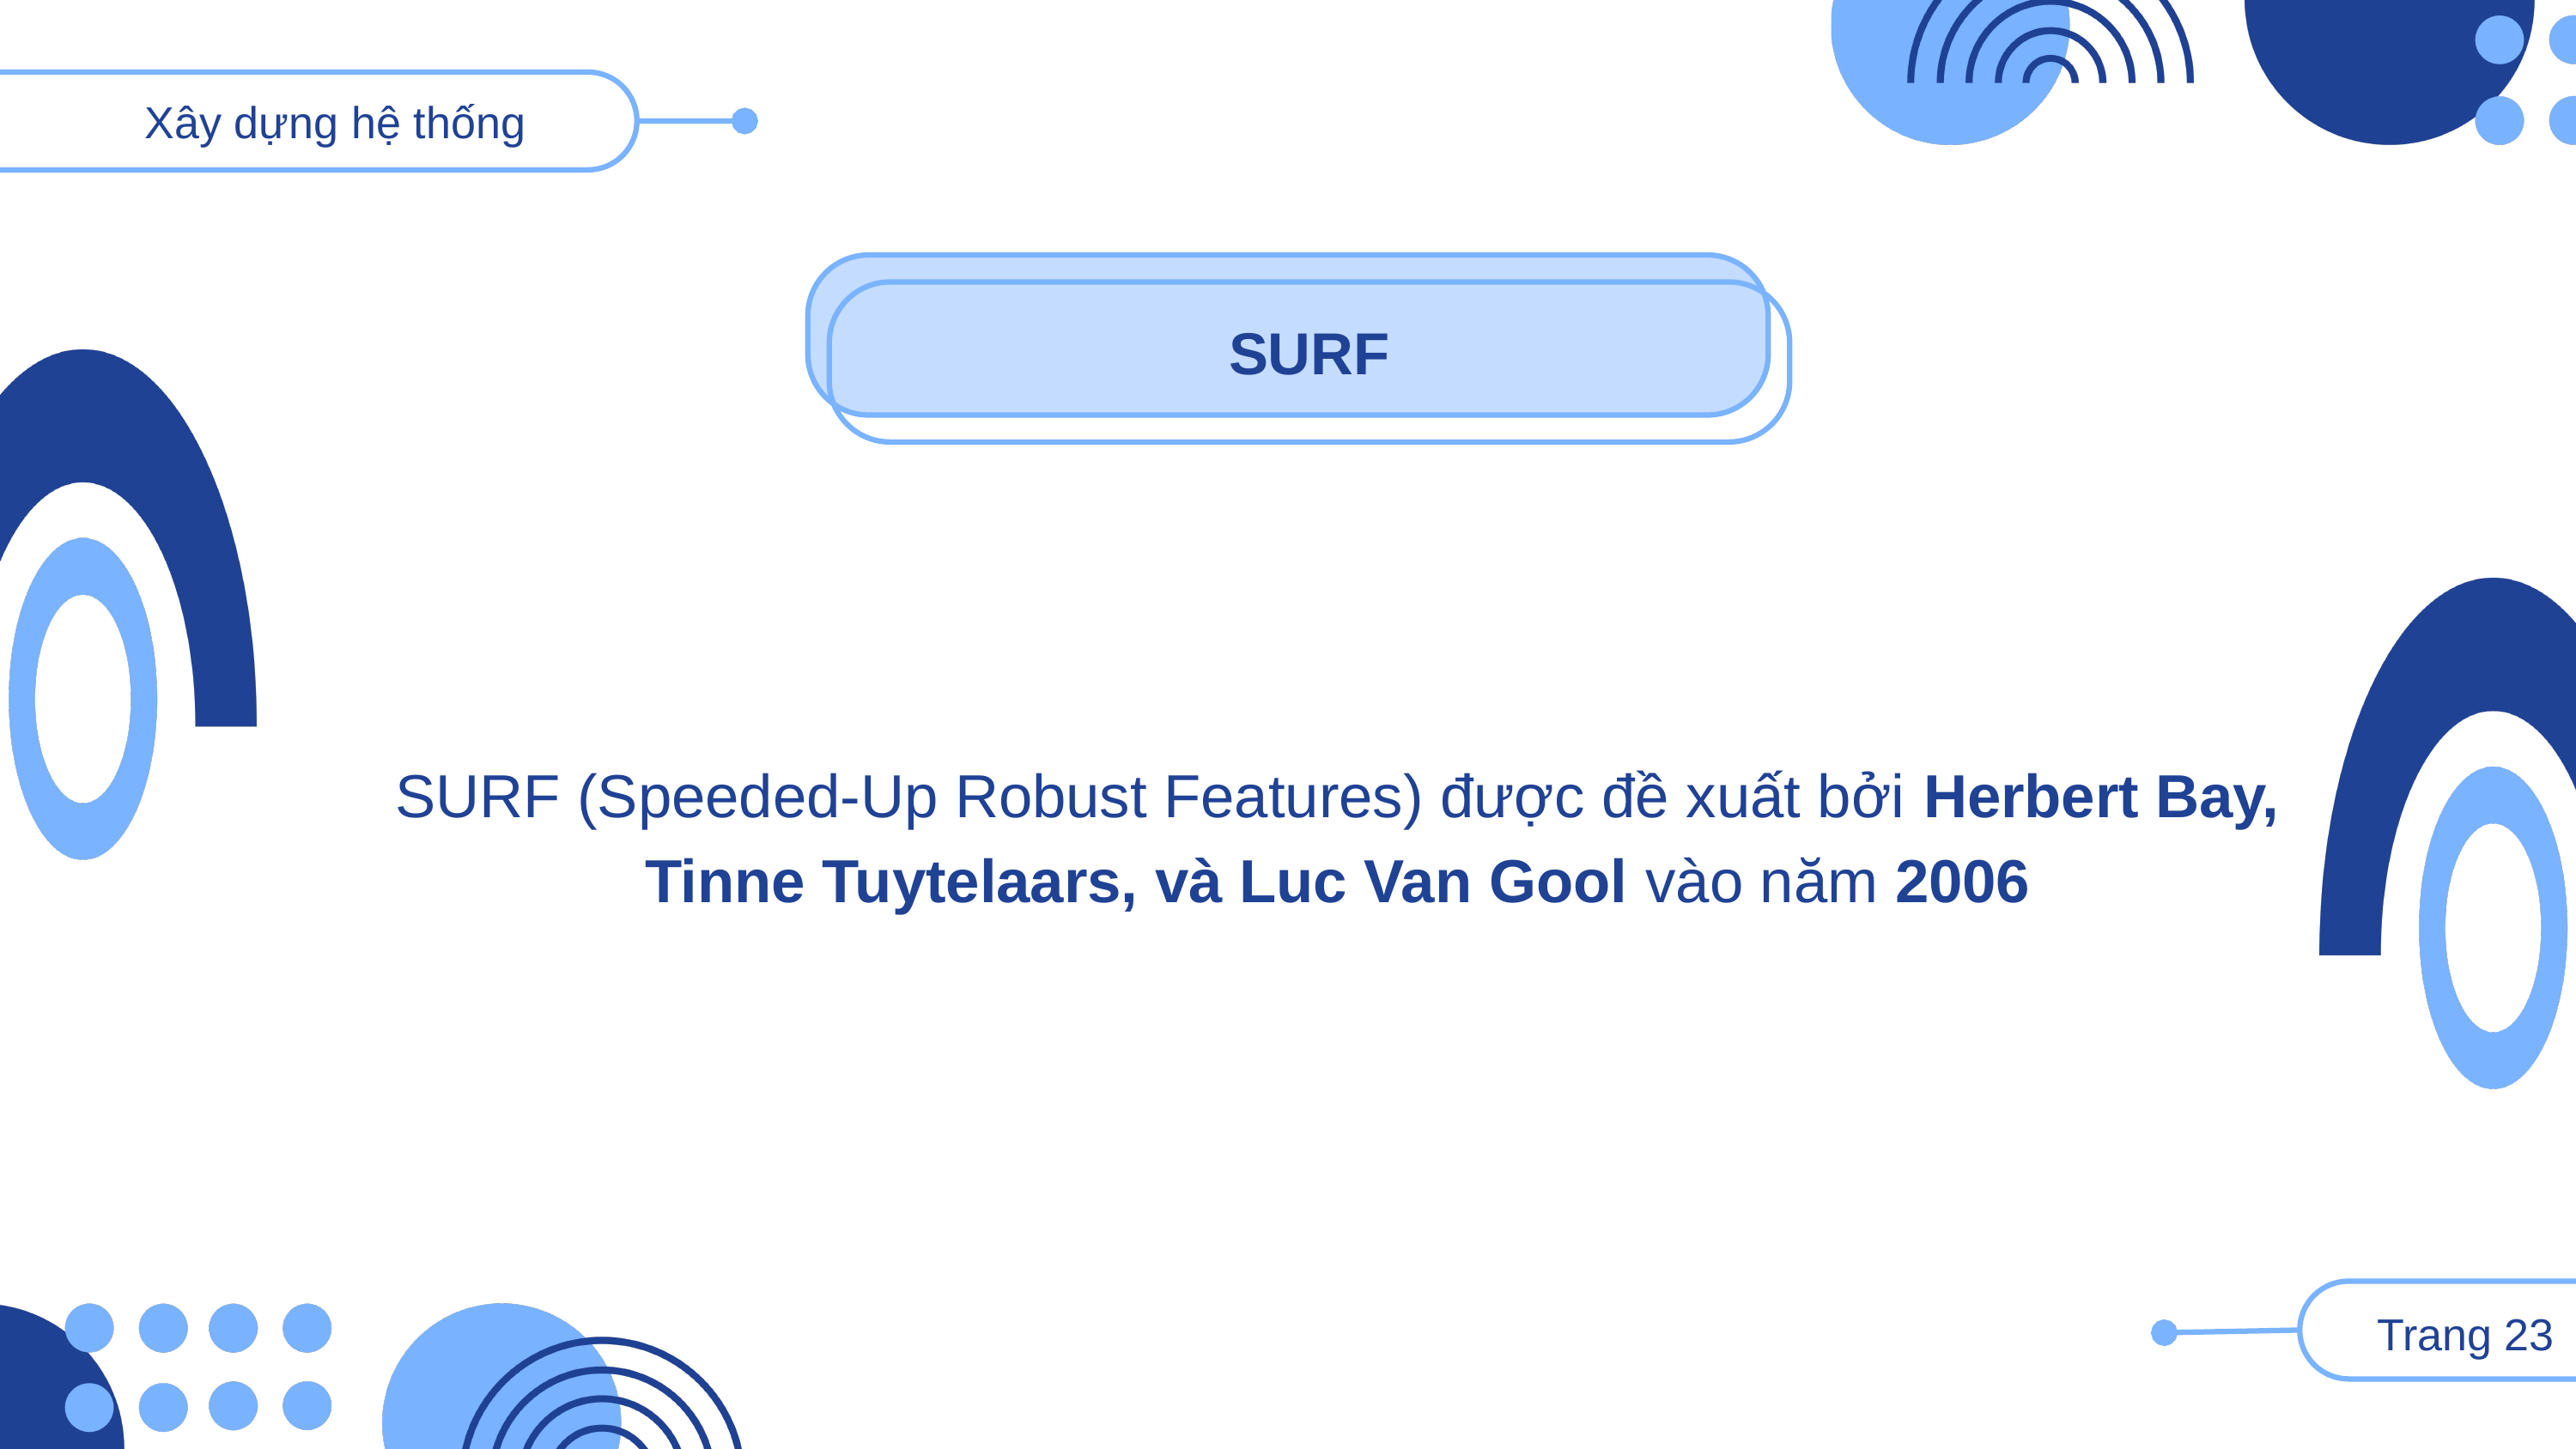

Xây dựng hệ thống

SURF

SURF (Speeded-Up Robust Features) được đề xuất bởi Herbert Bay, Tinne Tuytelaars, và Luc Van Gool vào năm 2006

 Trang 23